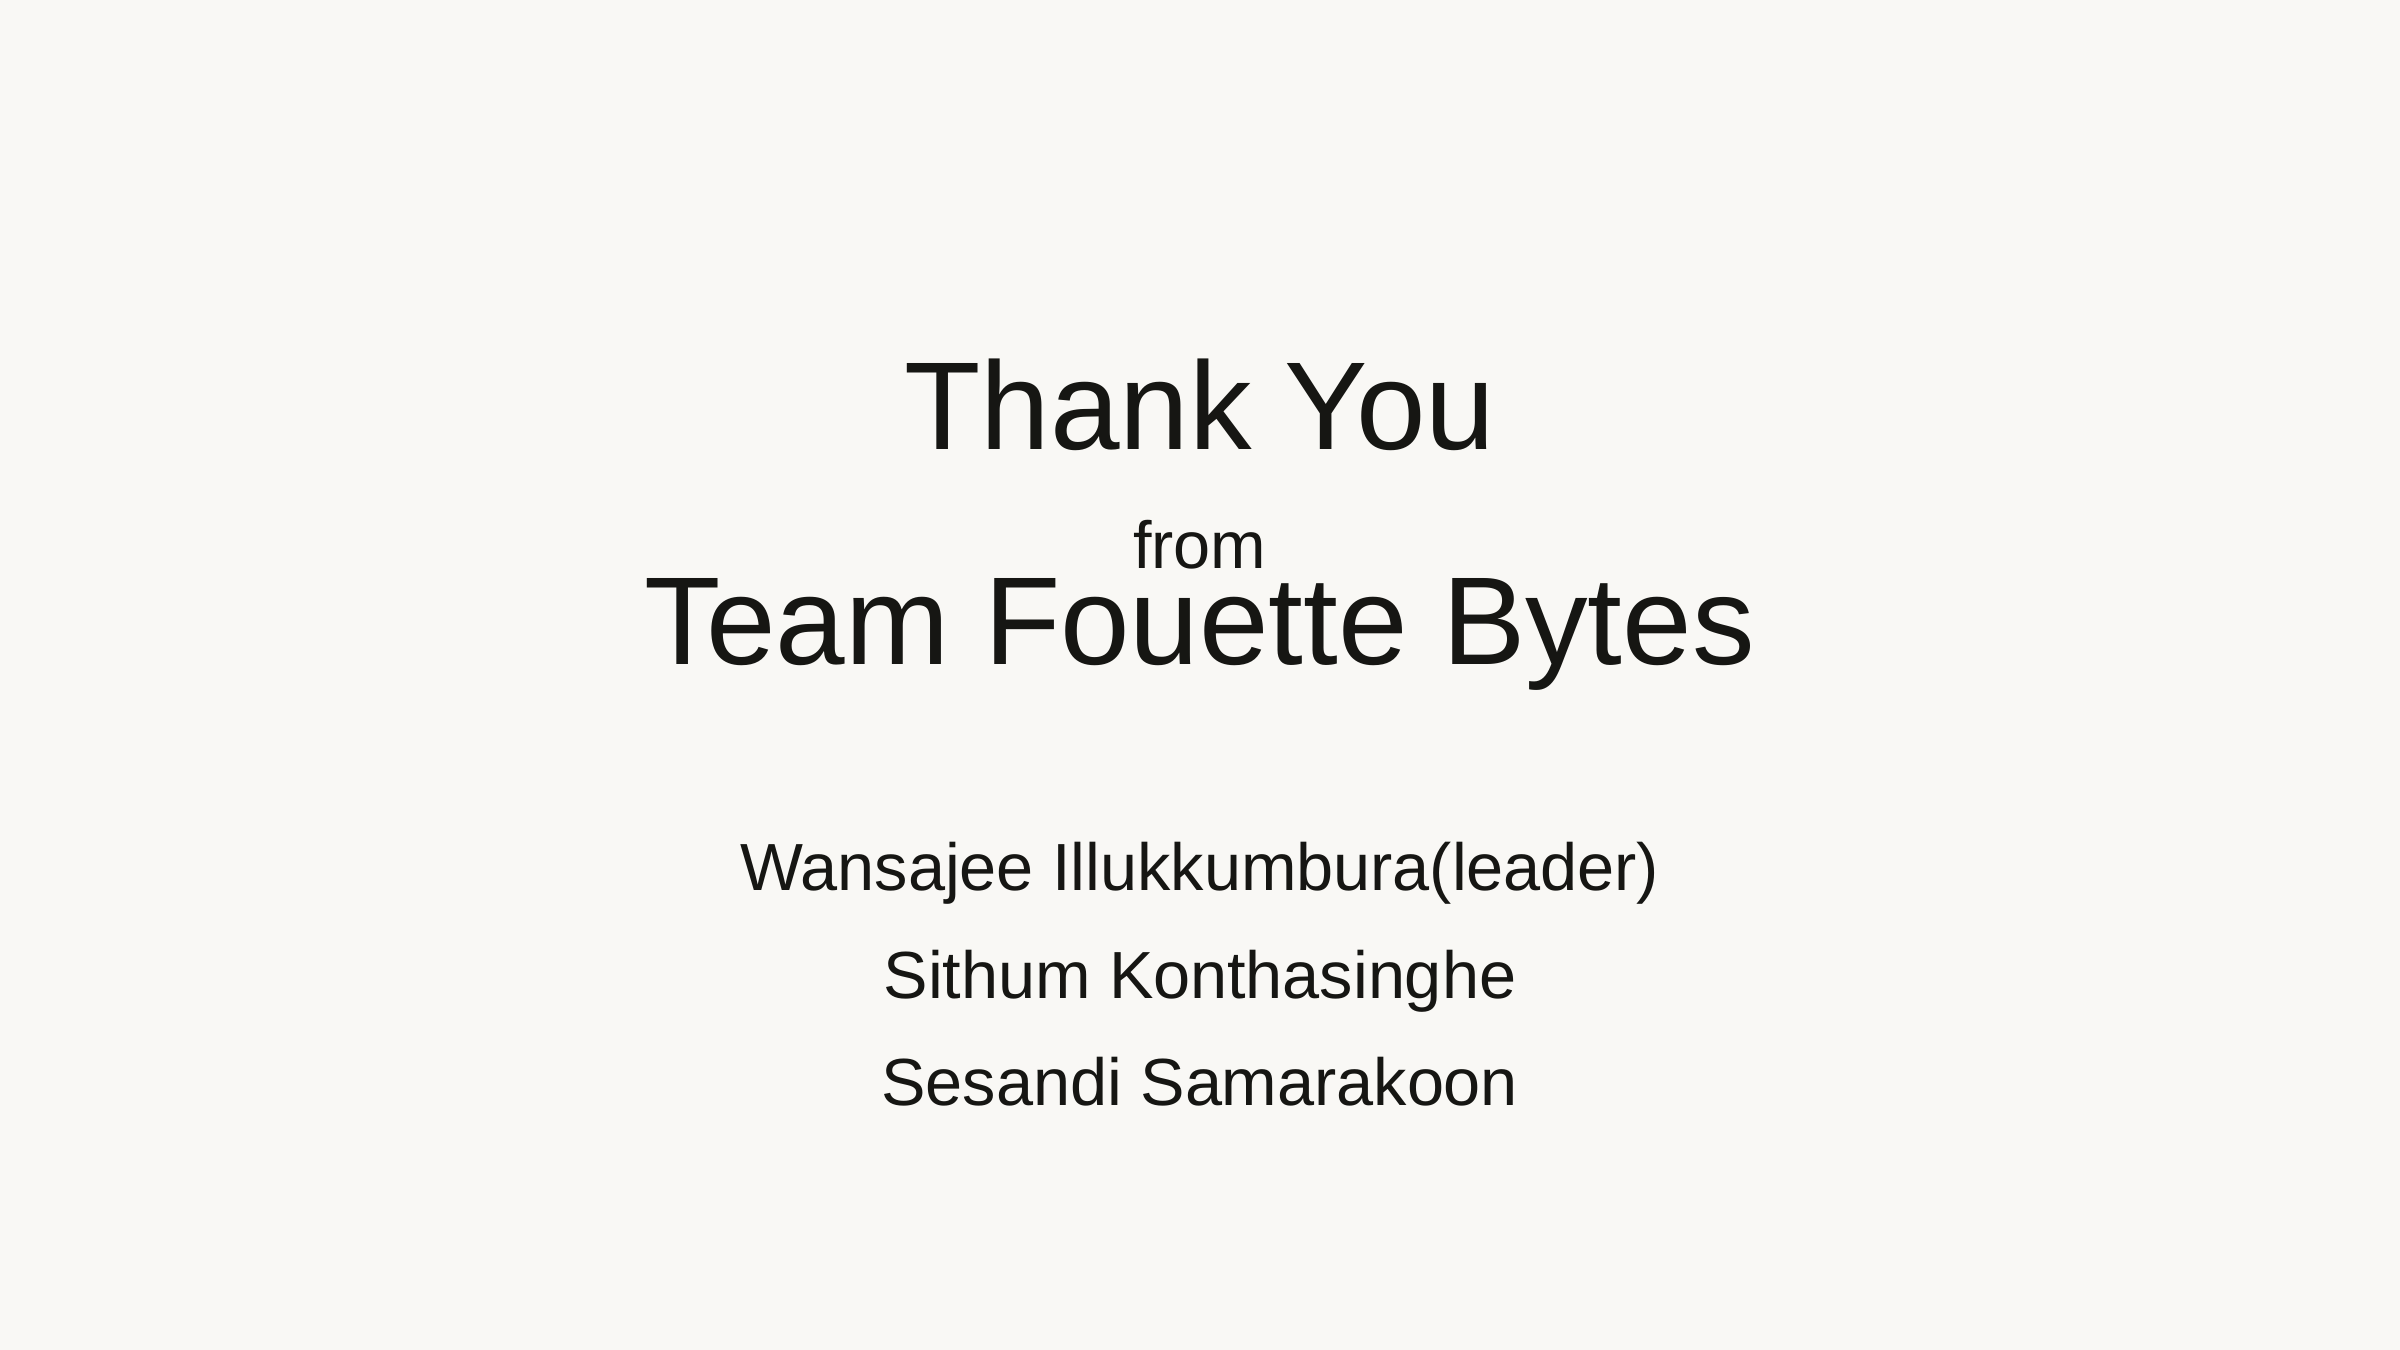

Thank You
from
Team Fouette Bytes

Wansajee Illukkumbura(leader)
Sithum Konthasinghe
Sesandi Samarakoon